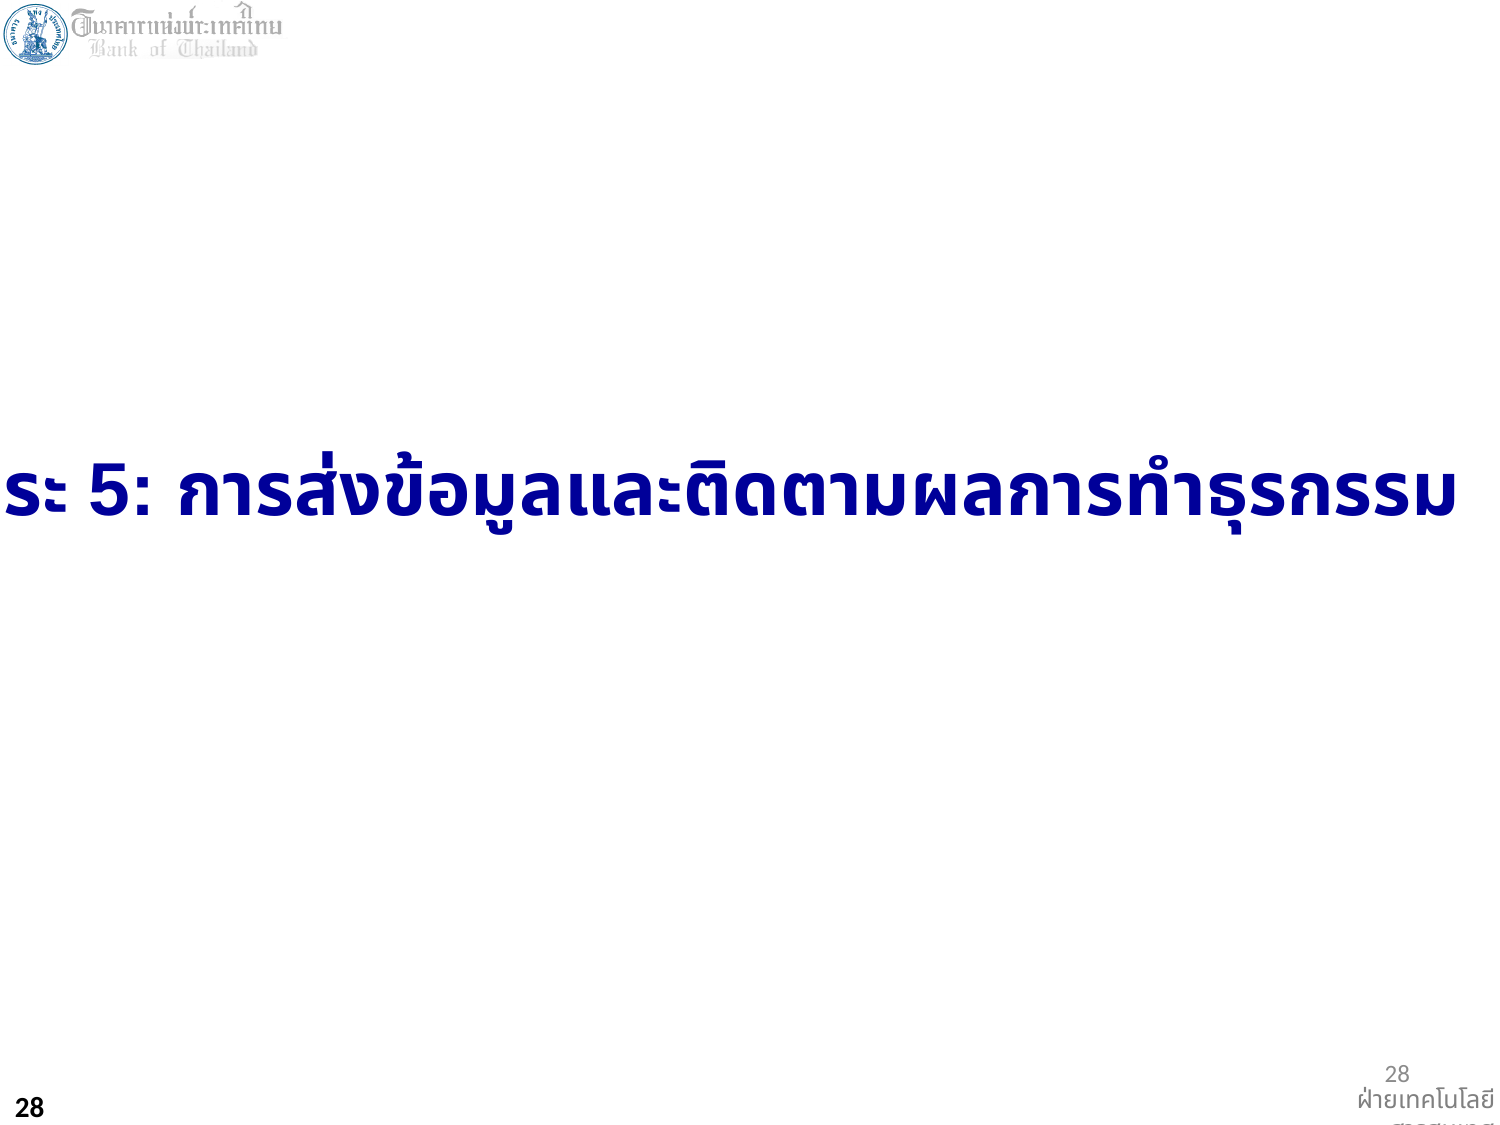

วาระ 5: การส่งข้อมูลและติดตามผลการทำธุรกรรม

28